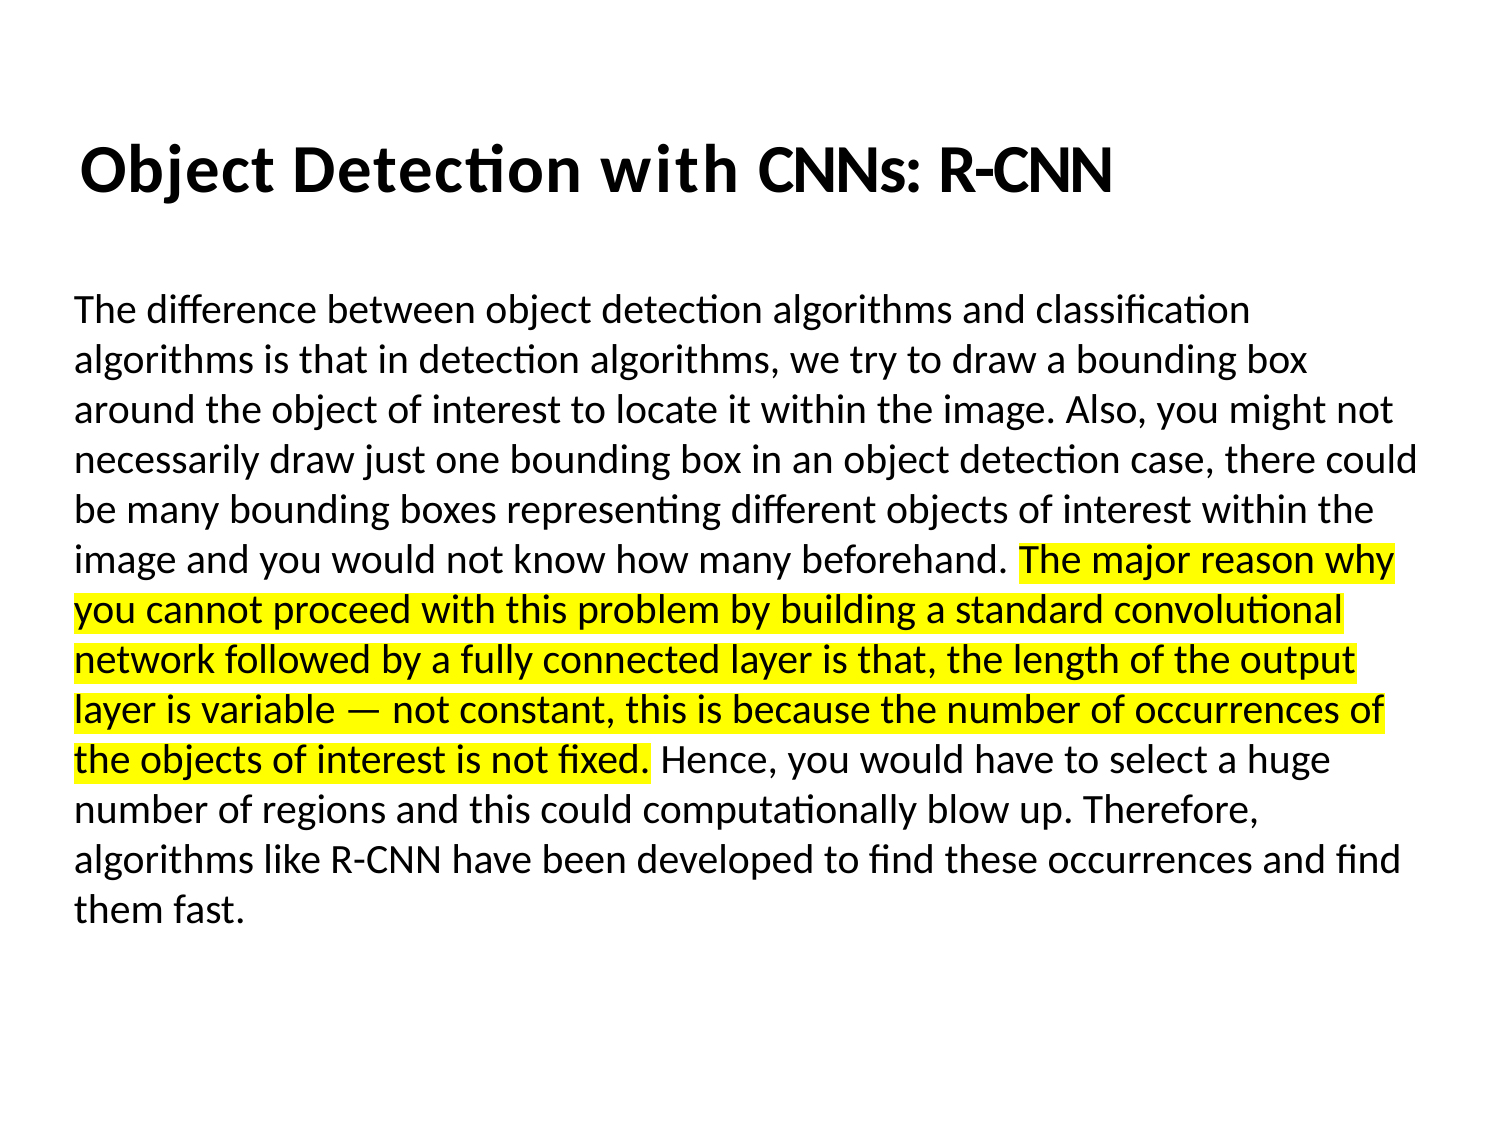

# Object Detection with CNNs: R-CNN

The difference between object detection algorithms and classification algorithms is that in detection algorithms, we try to draw a bounding box around the object of interest to locate it within the image. Also, you might not necessarily draw just one bounding box in an object detection case, there could be many bounding boxes representing different objects of interest within the image and you would not know how many beforehand. The major reason why you cannot proceed with this problem by building a standard convolutional network followed by a fully connected layer is that, the length of the output layer is variable — not constant, this is because the number of occurrences of the objects of interest is not fixed. Hence, you would have to select a huge number of regions and this could computationally blow up. Therefore, algorithms like R-CNN have been developed to find these occurrences and find them fast.